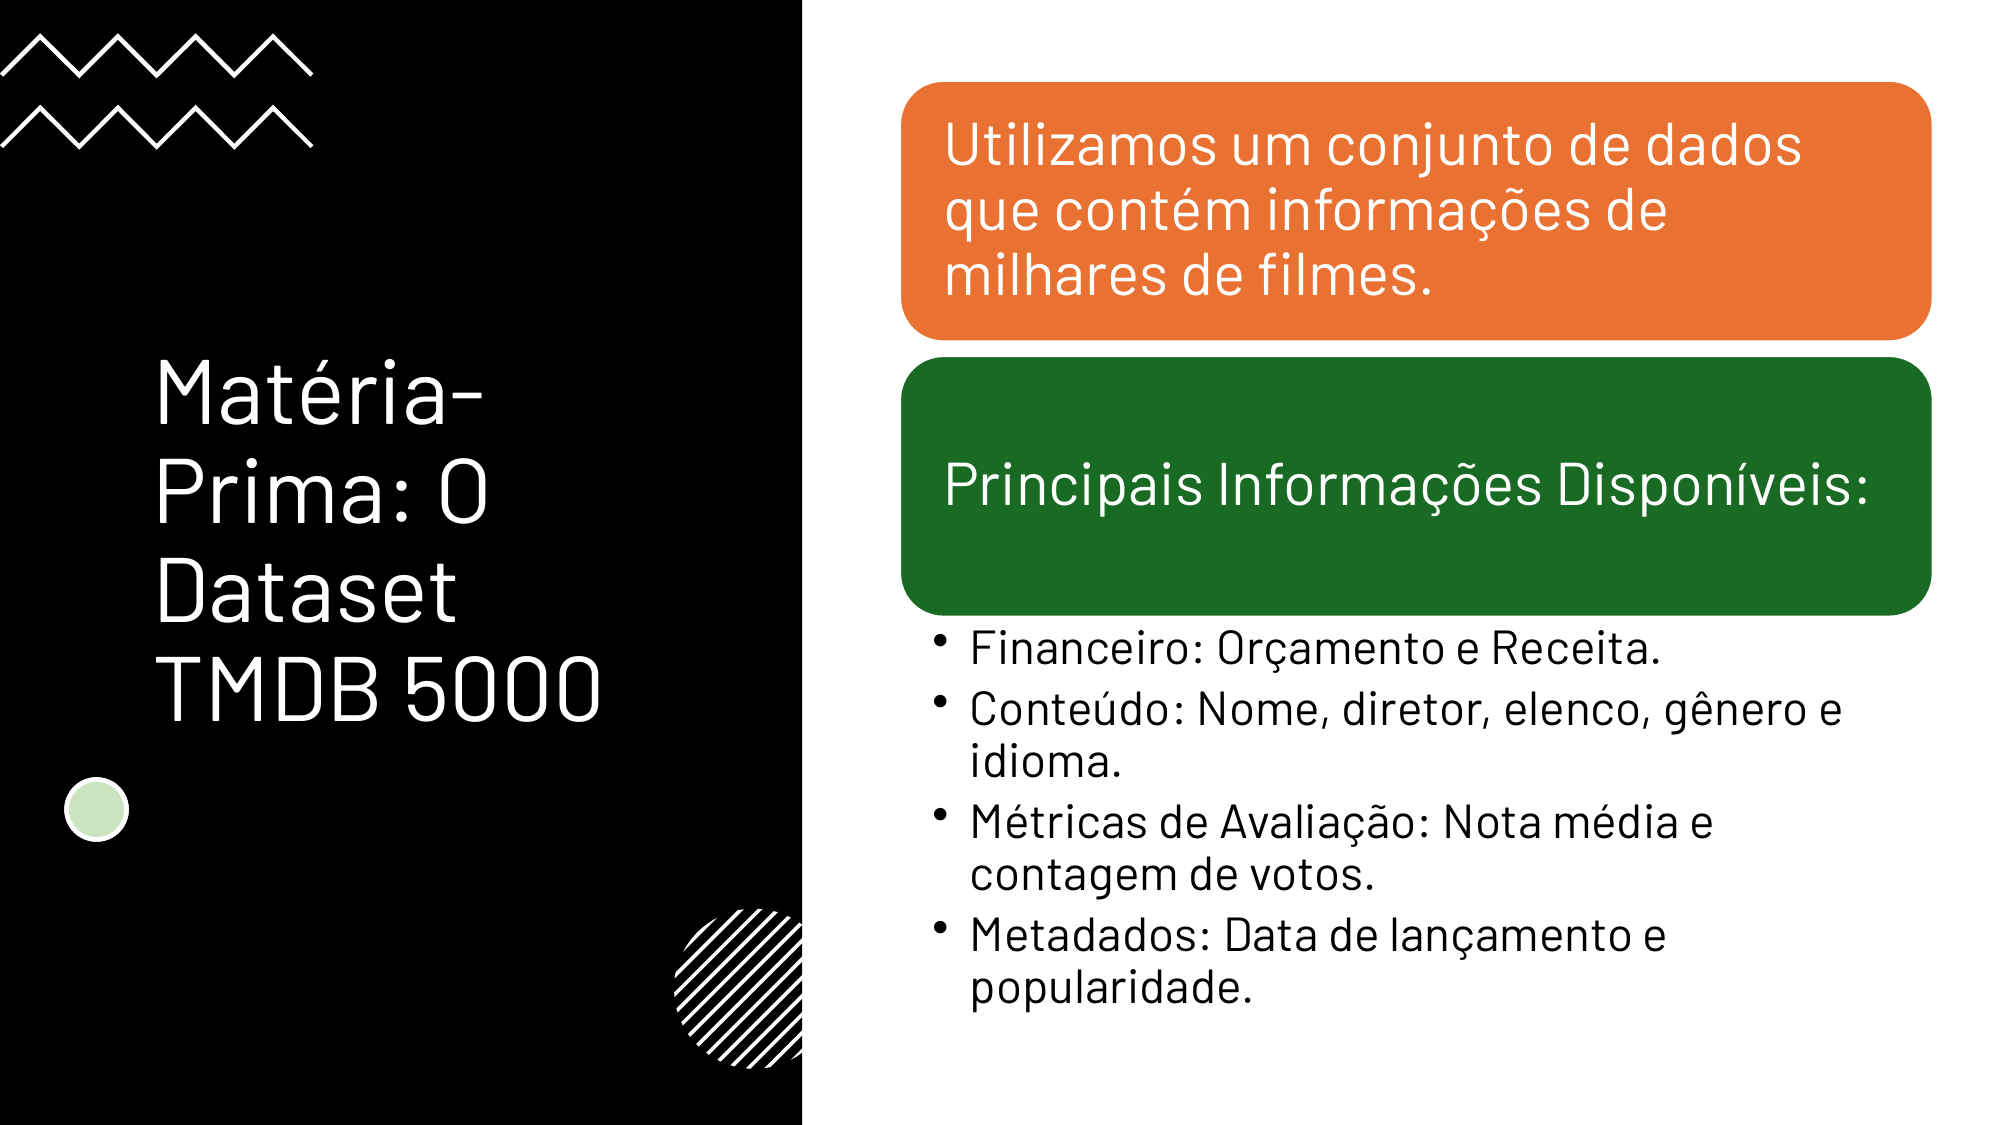

Utilizamos um conjunto de dados que contém informações de milhares de filmes.
Principais Informações Disponíveis:
Financeiro: Orçamento e Receita.
Conteúdo: Nome, diretor, elenco, gênero e idioma.
Métricas de Avaliação: Nota média e contagem de votos.
Metadados: Data de lançamento e popularidade.
# Matéria-Prima: O Dataset TMDB 5000